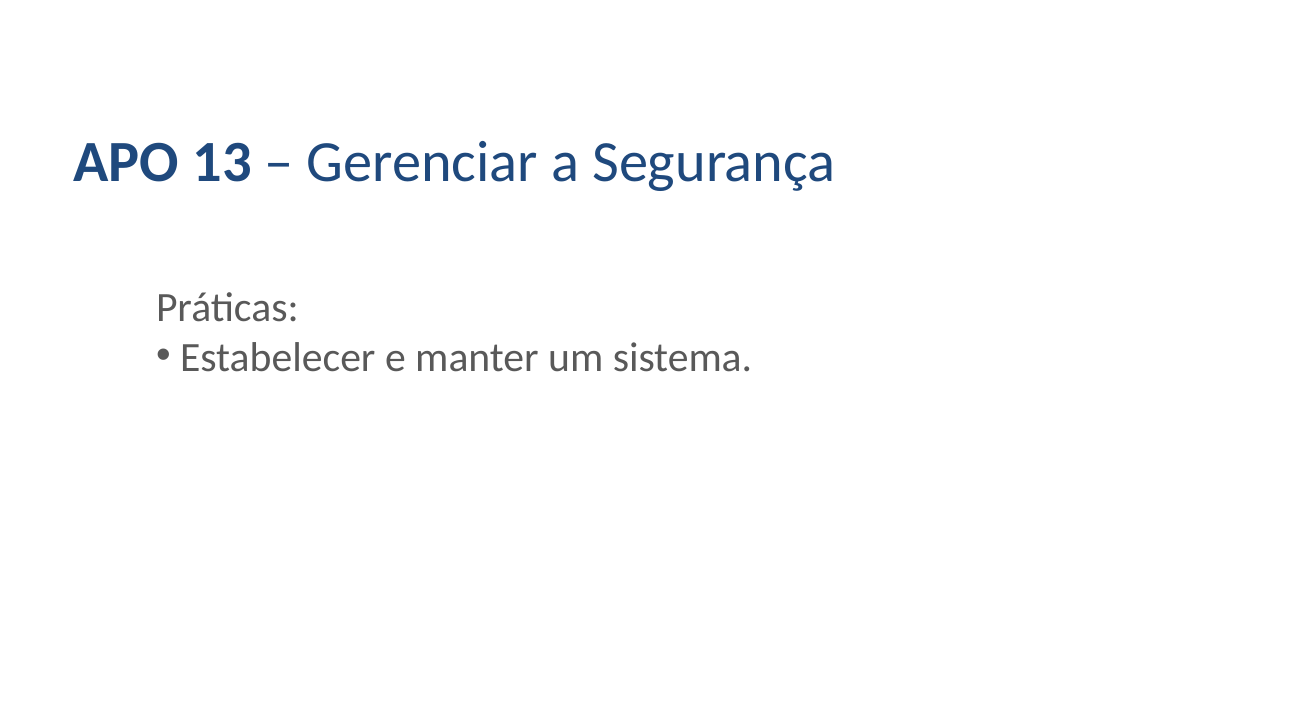

APO 13 – Gerenciar a Segurança

Práticas:
 Estabelecer e manter um sistema.